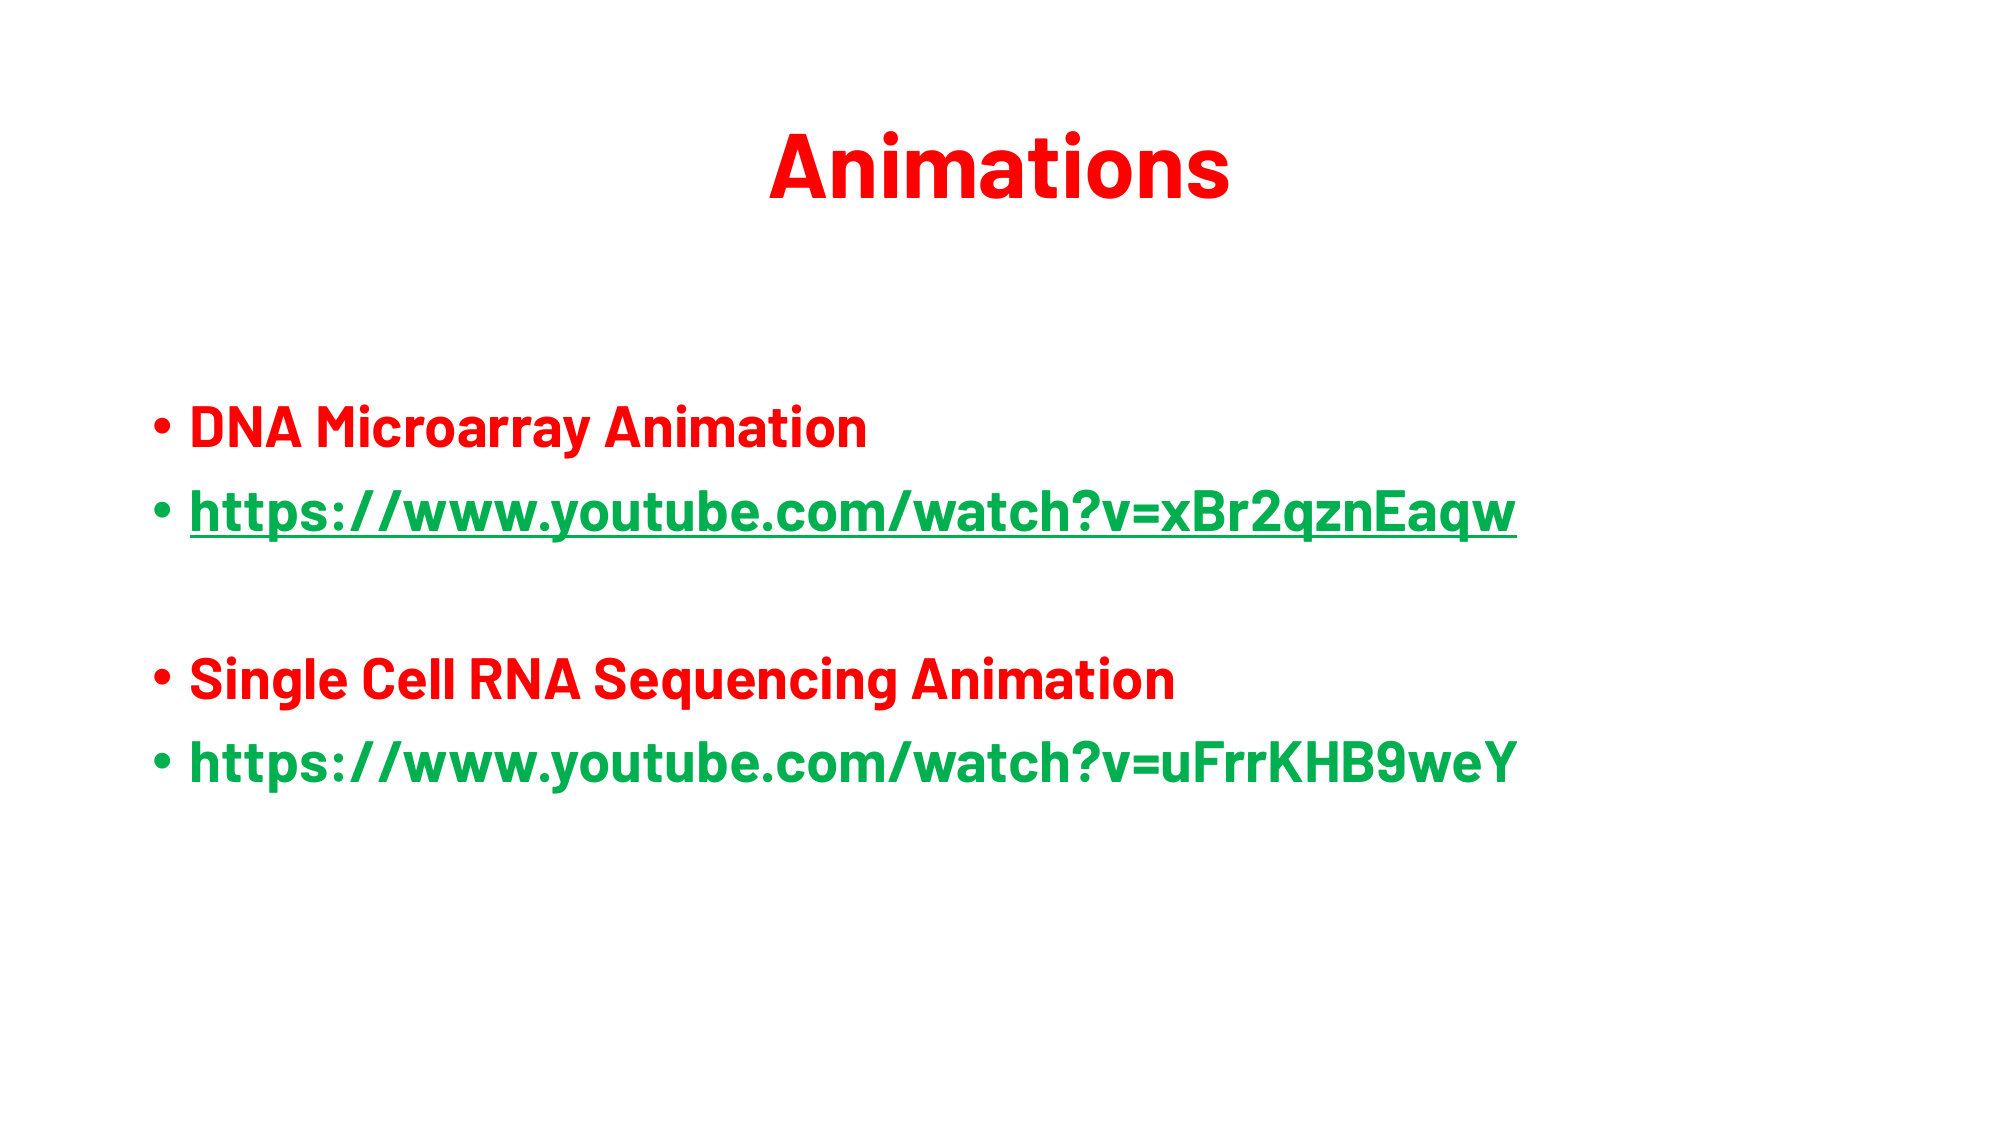

# Animations

DNA Microarray Animation
https://www.youtube.com/watch?v=xBr2qznEaqw

Single Cell RNA Sequencing Animation
https://www.youtube.com/watch?v=uFrrKHB9weY